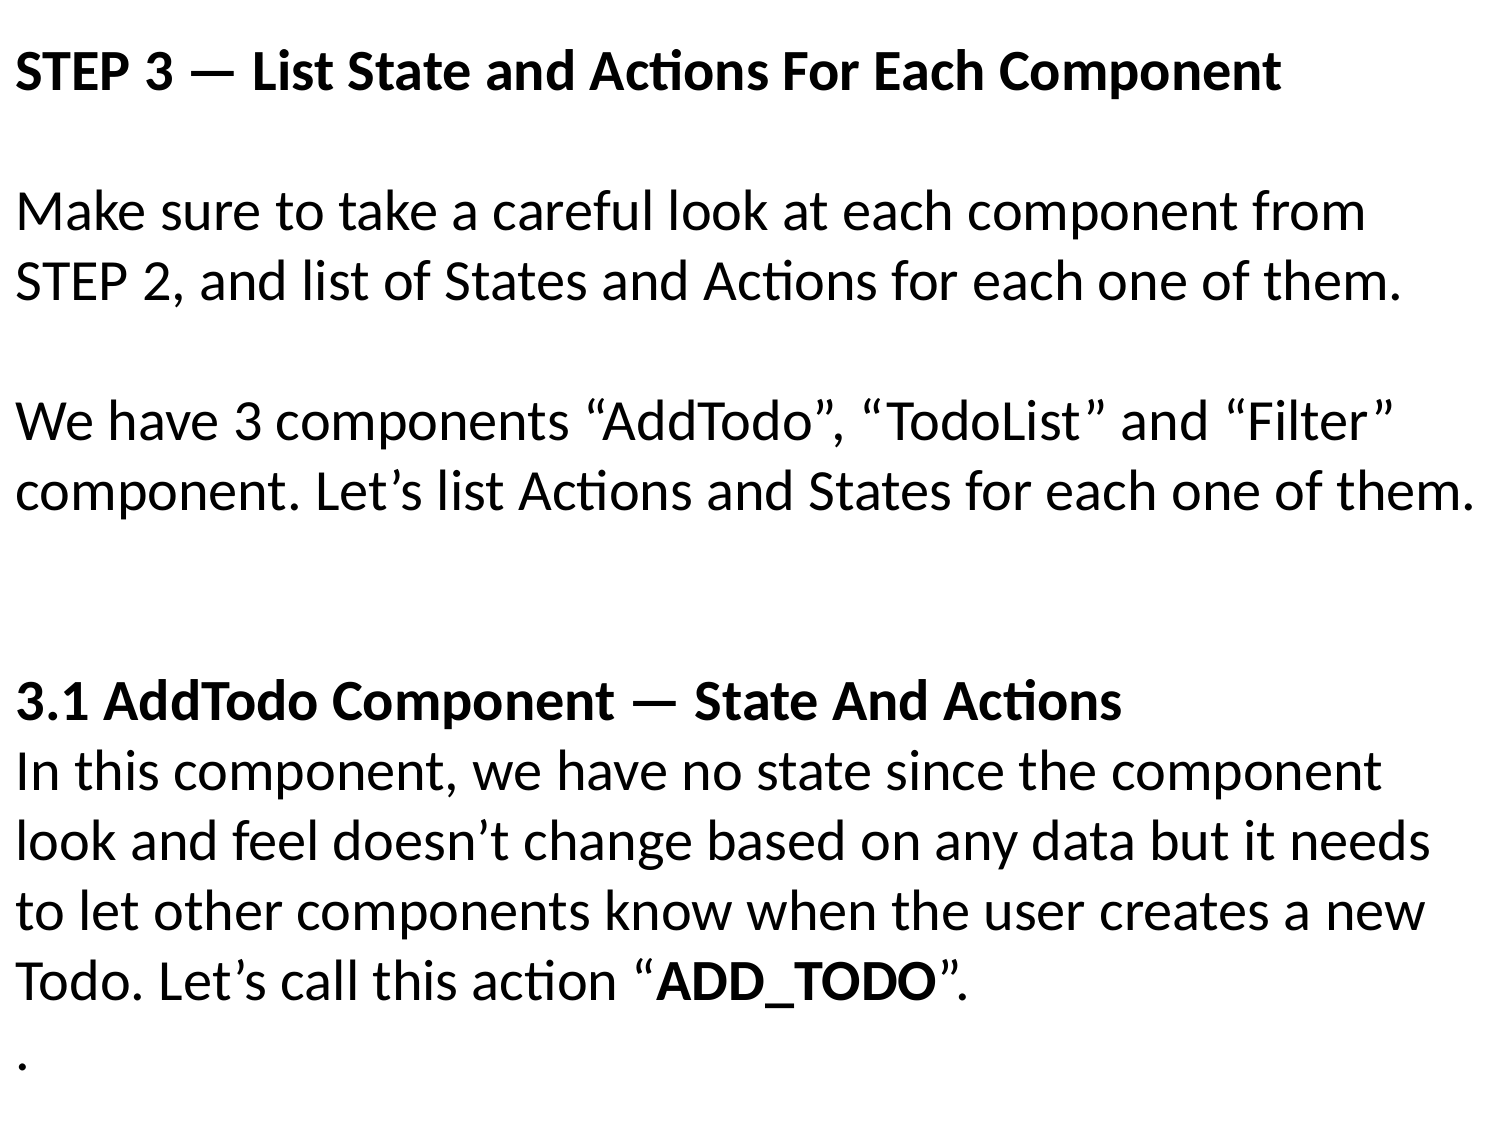

STEP 3 — List State and Actions For Each Component

Make sure to take a careful look at each component from STEP 2, and list of States and Actions for each one of them.

We have 3 components “AddTodo”, “TodoList” and “Filter” component. Let’s list Actions and States for each one of them.

3.1 AddTodo Component — State And Actions
In this component, we have no state since the component look and feel doesn’t change based on any data but it needs to let other components know when the user creates a new Todo. Let’s call this action “ADD_TODO”.
.